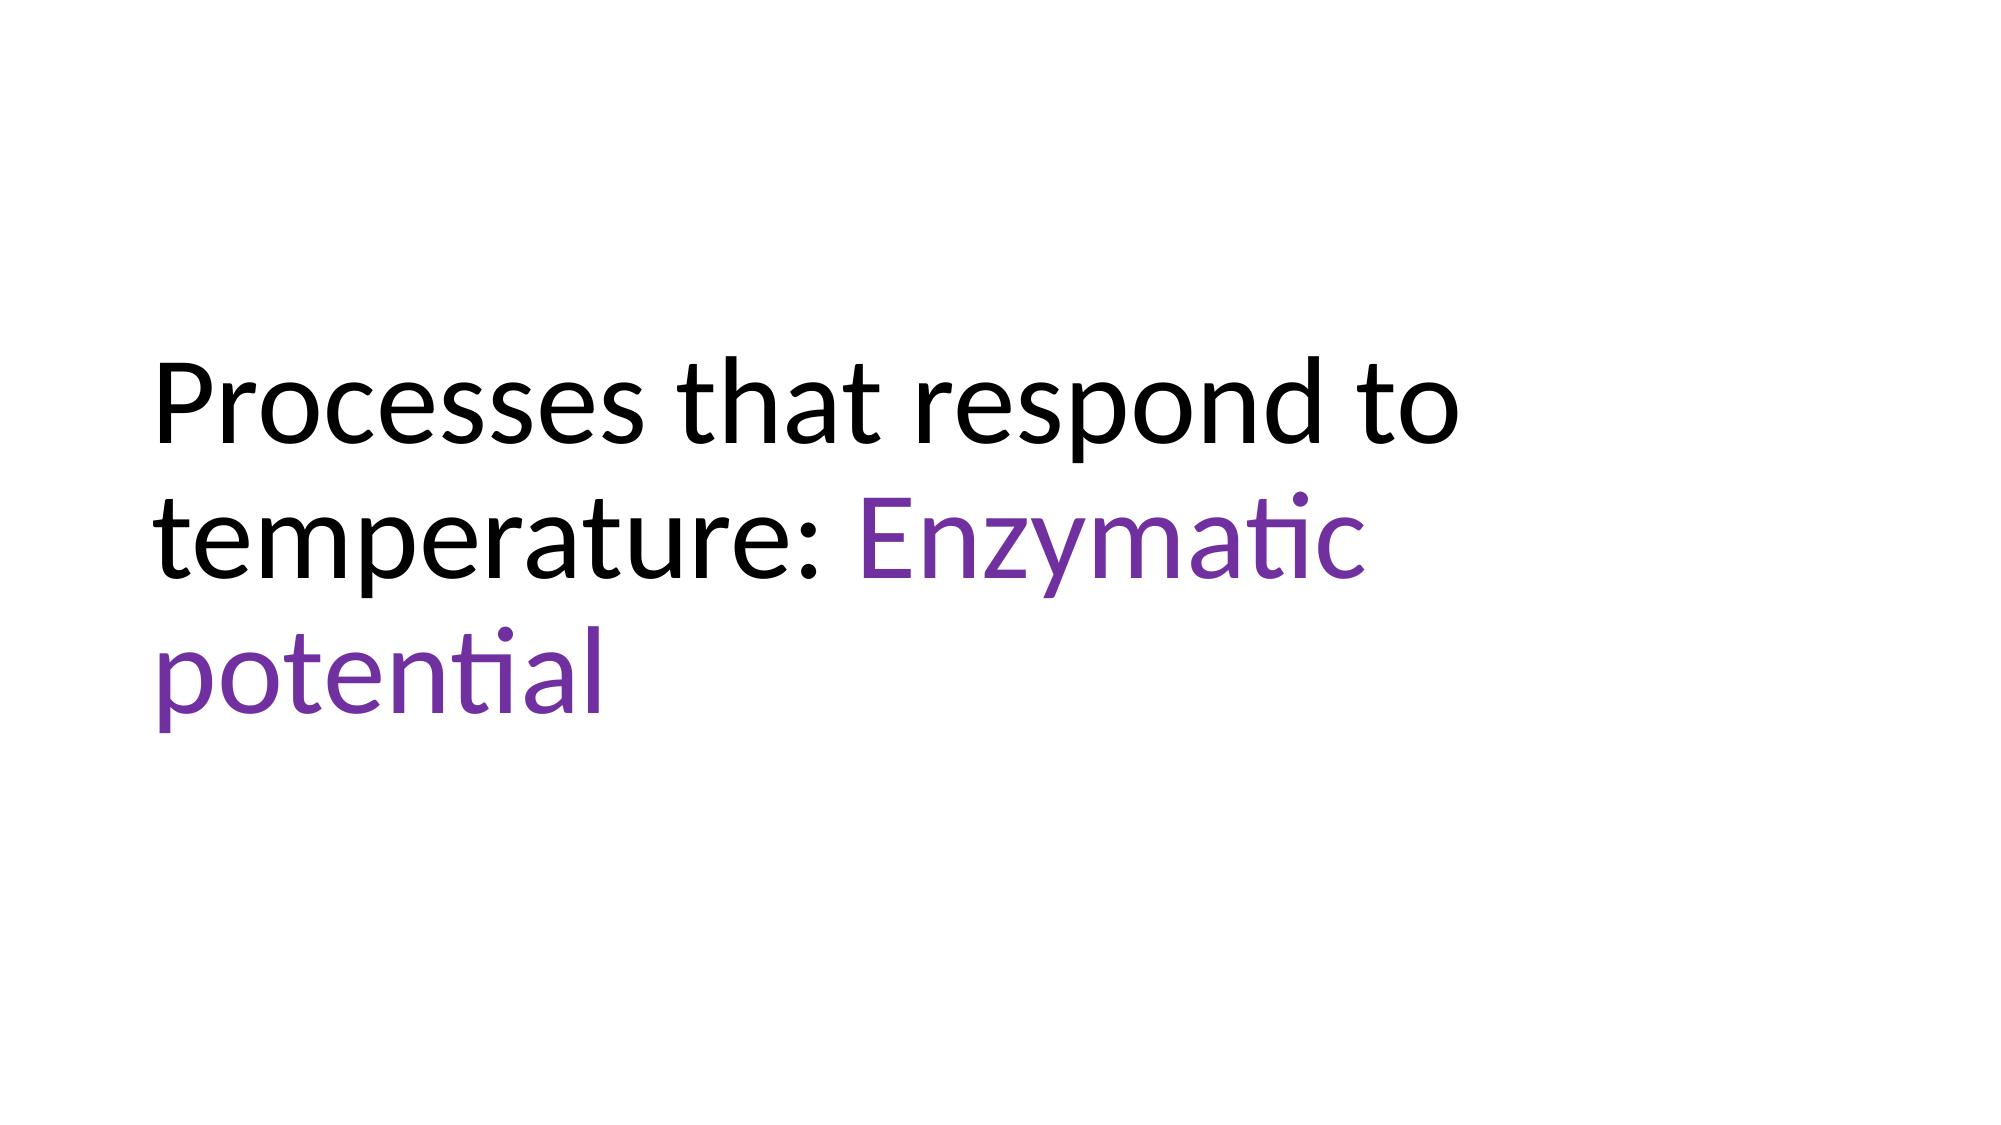

# Processes that respond to temperature: Enzymatic potential